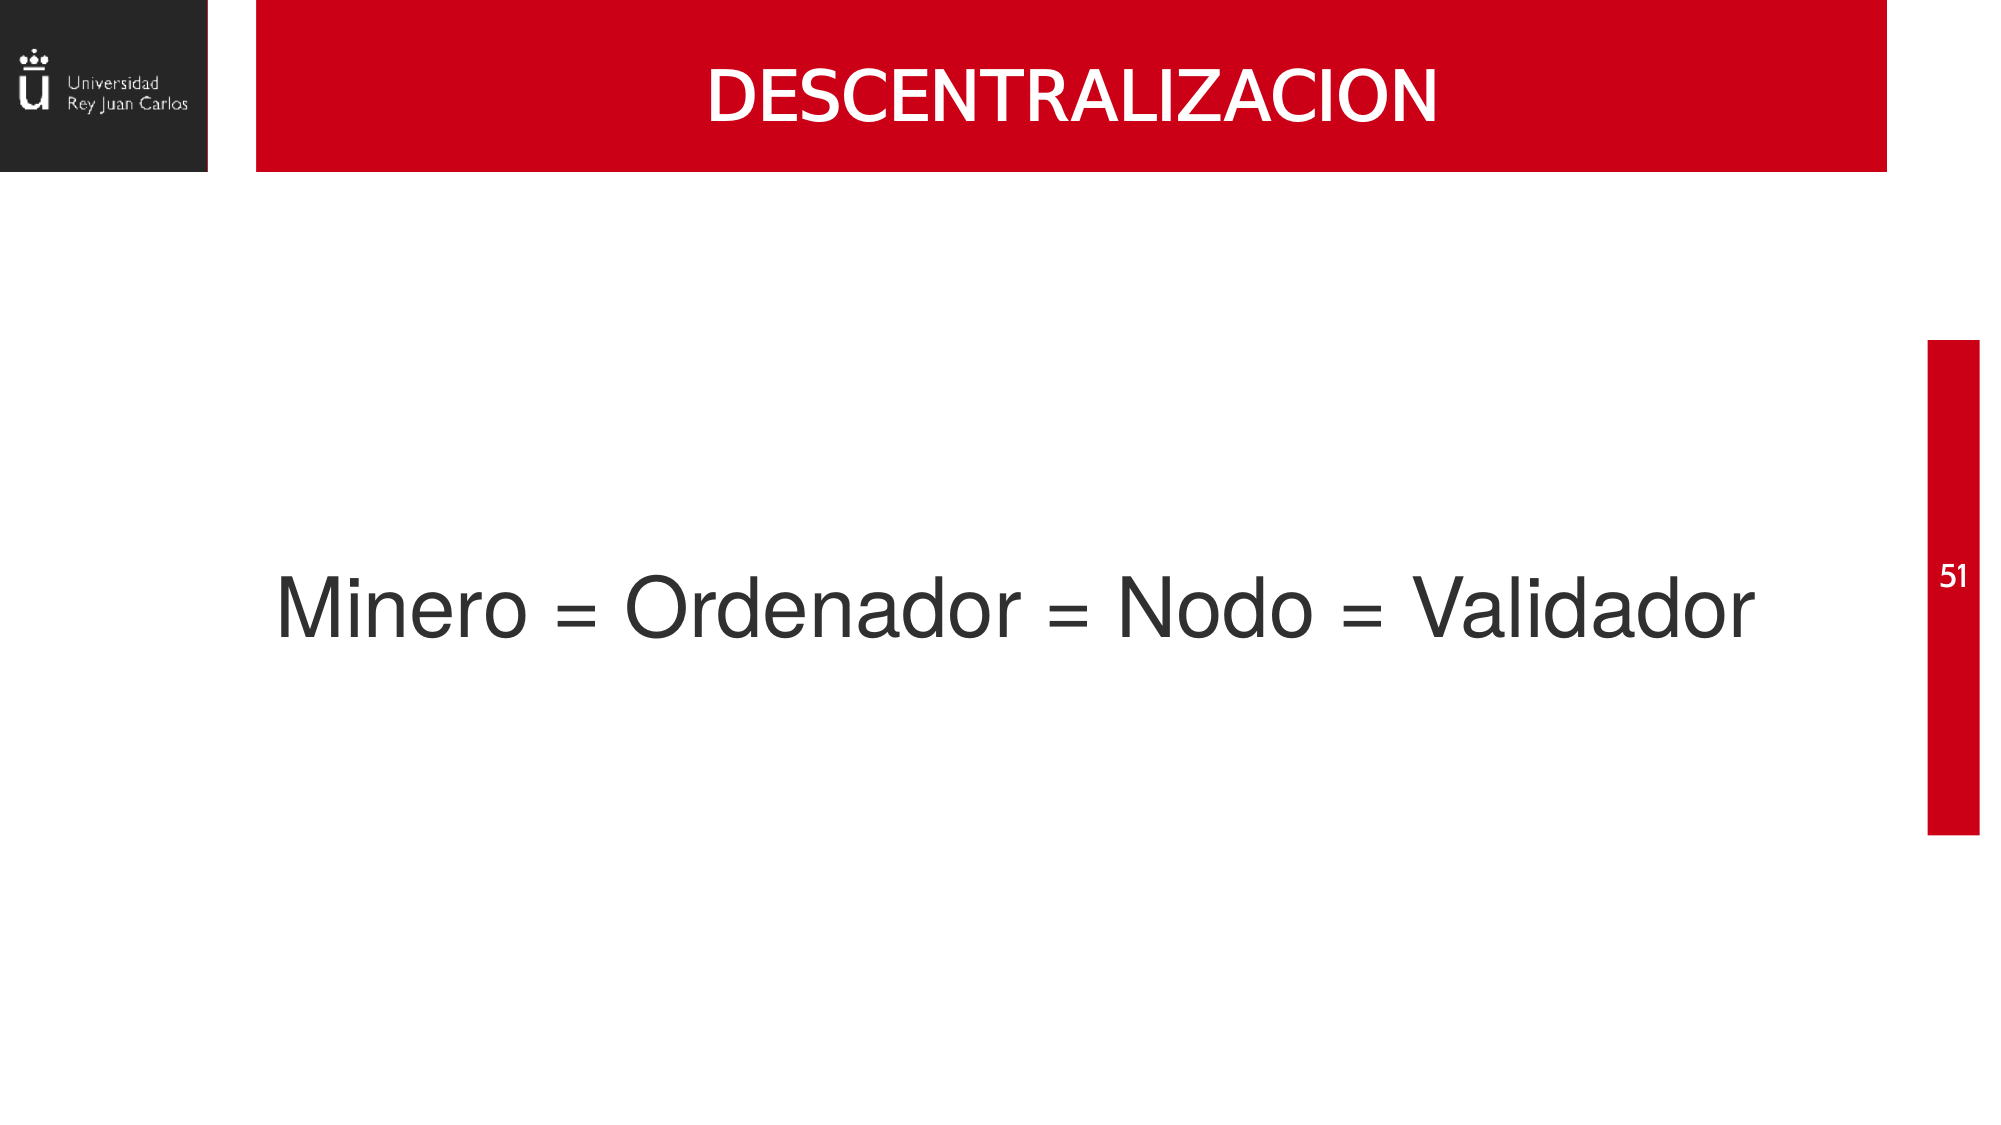

# DESCENTRALIZACION
Minero = Ordenador = Nodo = Validador
51